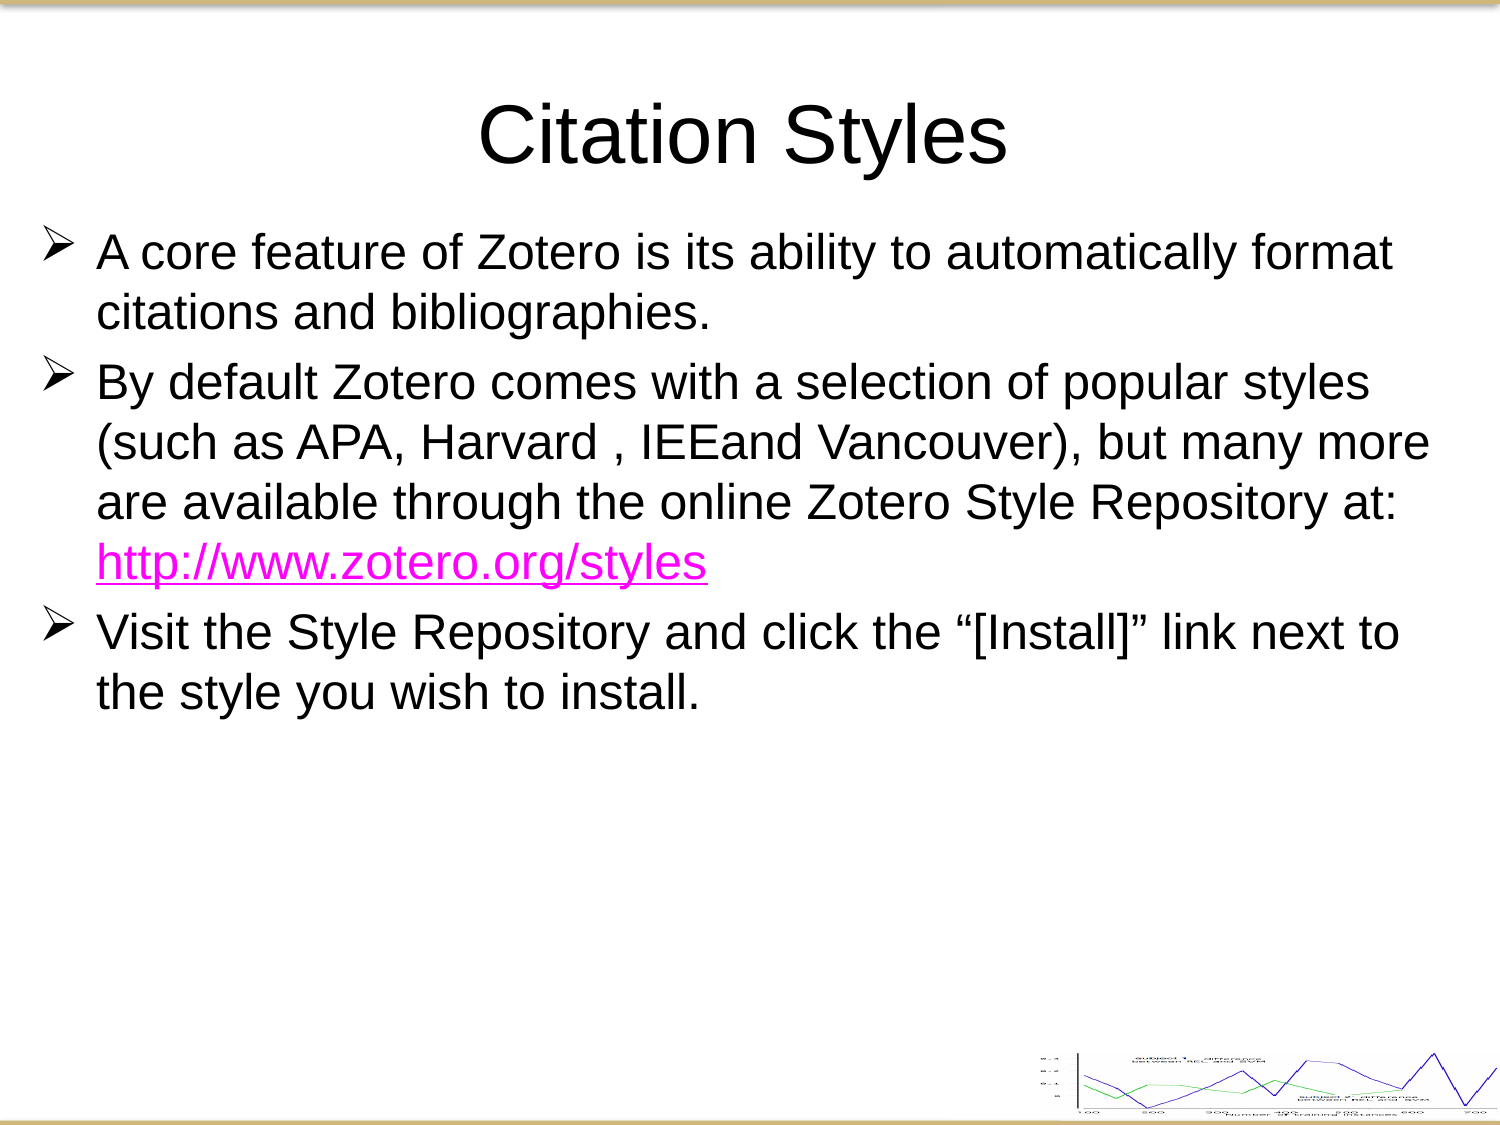

Citation Styles
A core feature of Zotero is its ability to automatically format citations and bibliographies.
By default Zotero comes with a selection of popular styles (such as APA, Harvard , IEEand Vancouver), but many more are available through the online Zotero Style Repository at:
http://www.zotero.org/styles
Visit the Style Repository and click the “[Install]” link next to the style you wish to install.